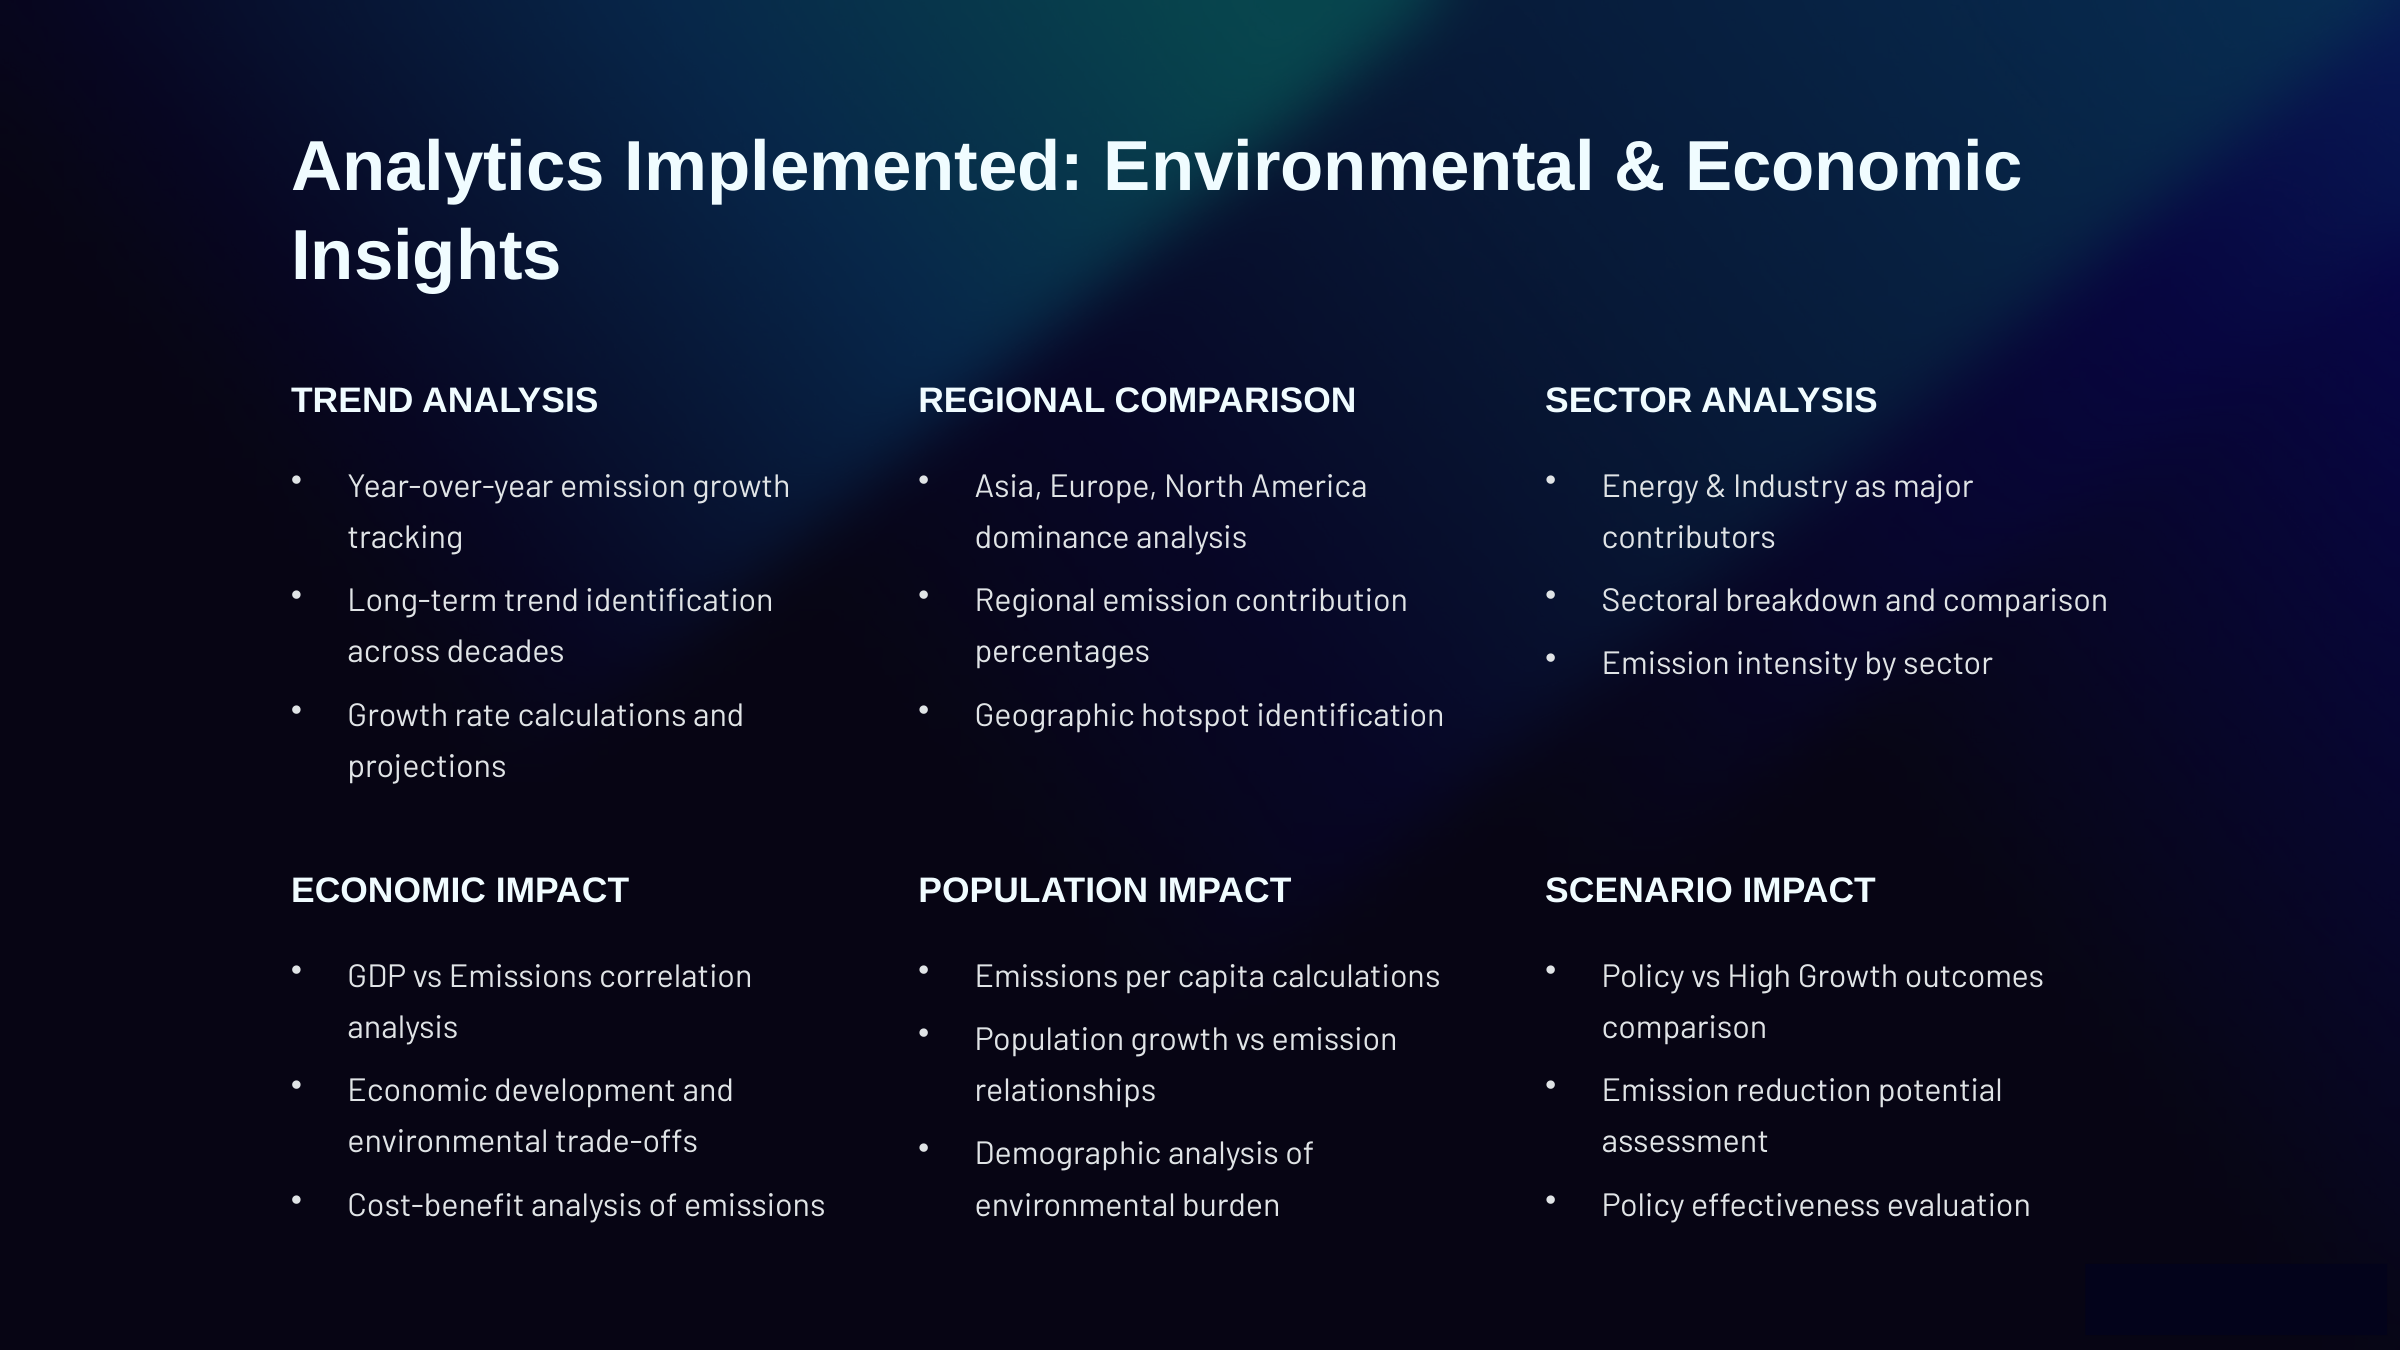

Analytics Implemented: Environmental & Economic Insights
TREND ANALYSIS
REGIONAL COMPARISON
SECTOR ANALYSIS
Year-over-year emission growth tracking
Asia, Europe, North America dominance analysis
Energy & Industry as major contributors
Long-term trend identification across decades
Regional emission contribution percentages
Sectoral breakdown and comparison
Emission intensity by sector
Growth rate calculations and projections
Geographic hotspot identification
ECONOMIC IMPACT
POPULATION IMPACT
SCENARIO IMPACT
GDP vs Emissions correlation analysis
Emissions per capita calculations
Policy vs High Growth outcomes comparison
Population growth vs emission relationships
Economic development and environmental trade-offs
Emission reduction potential assessment
Demographic analysis of environmental burden
Cost-benefit analysis of emissions
Policy effectiveness evaluation